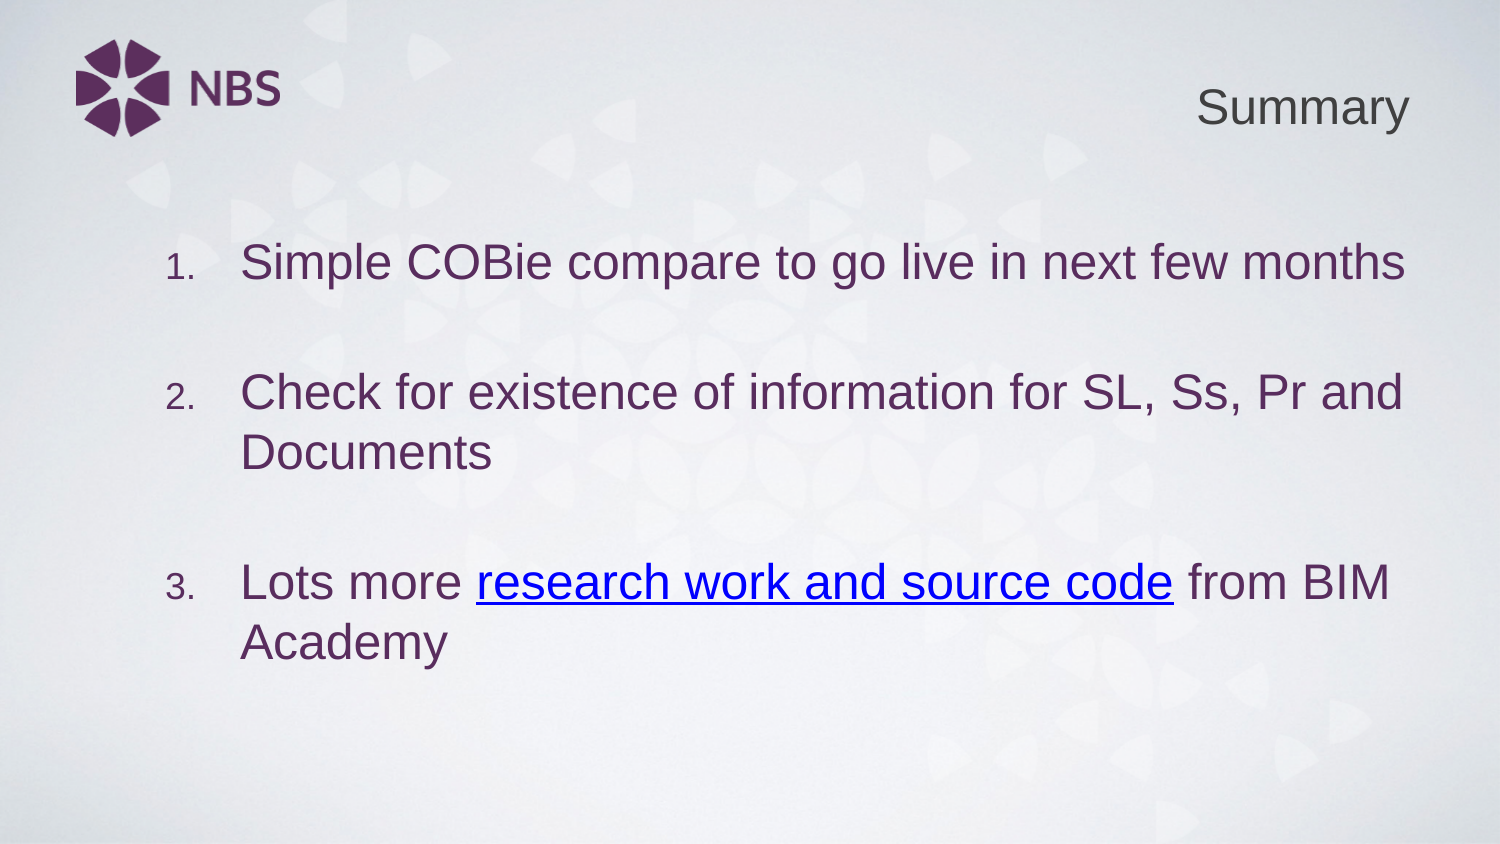

# Summary
Simple COBie compare to go live in next few months
Check for existence of information for SL, Ss, Pr and Documents
Lots more research work and source code from BIM Academy